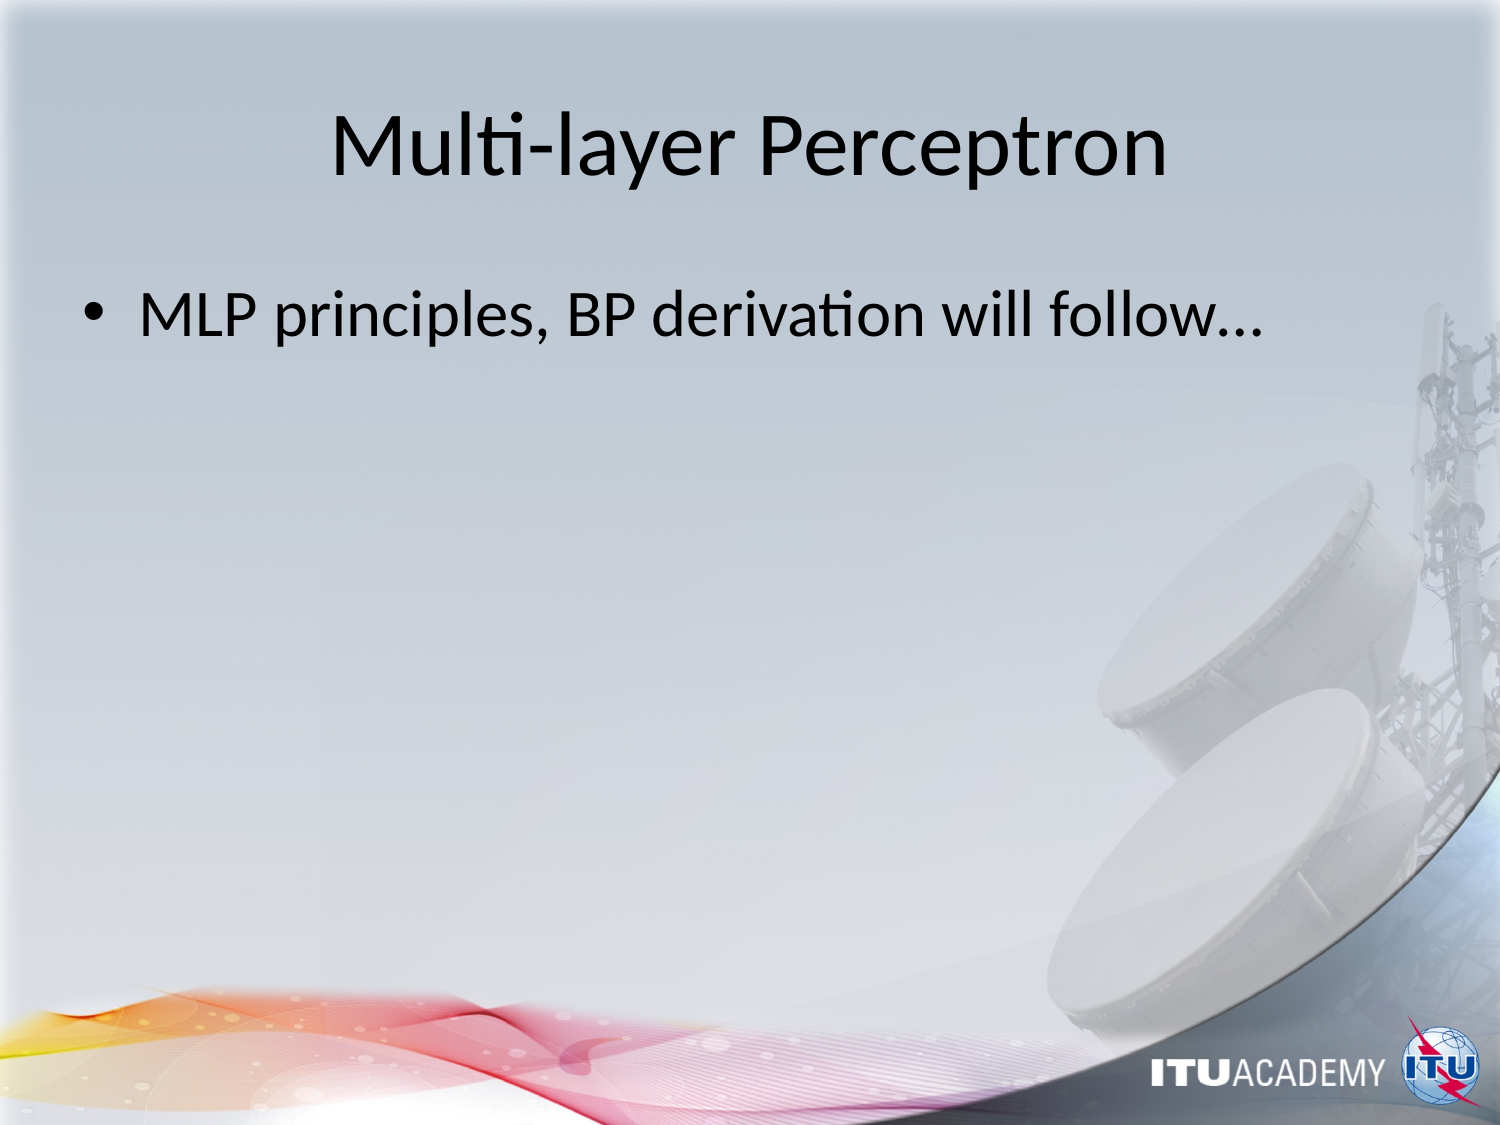

# Multi-layer Perceptron
MLP principles, BP derivation will follow…